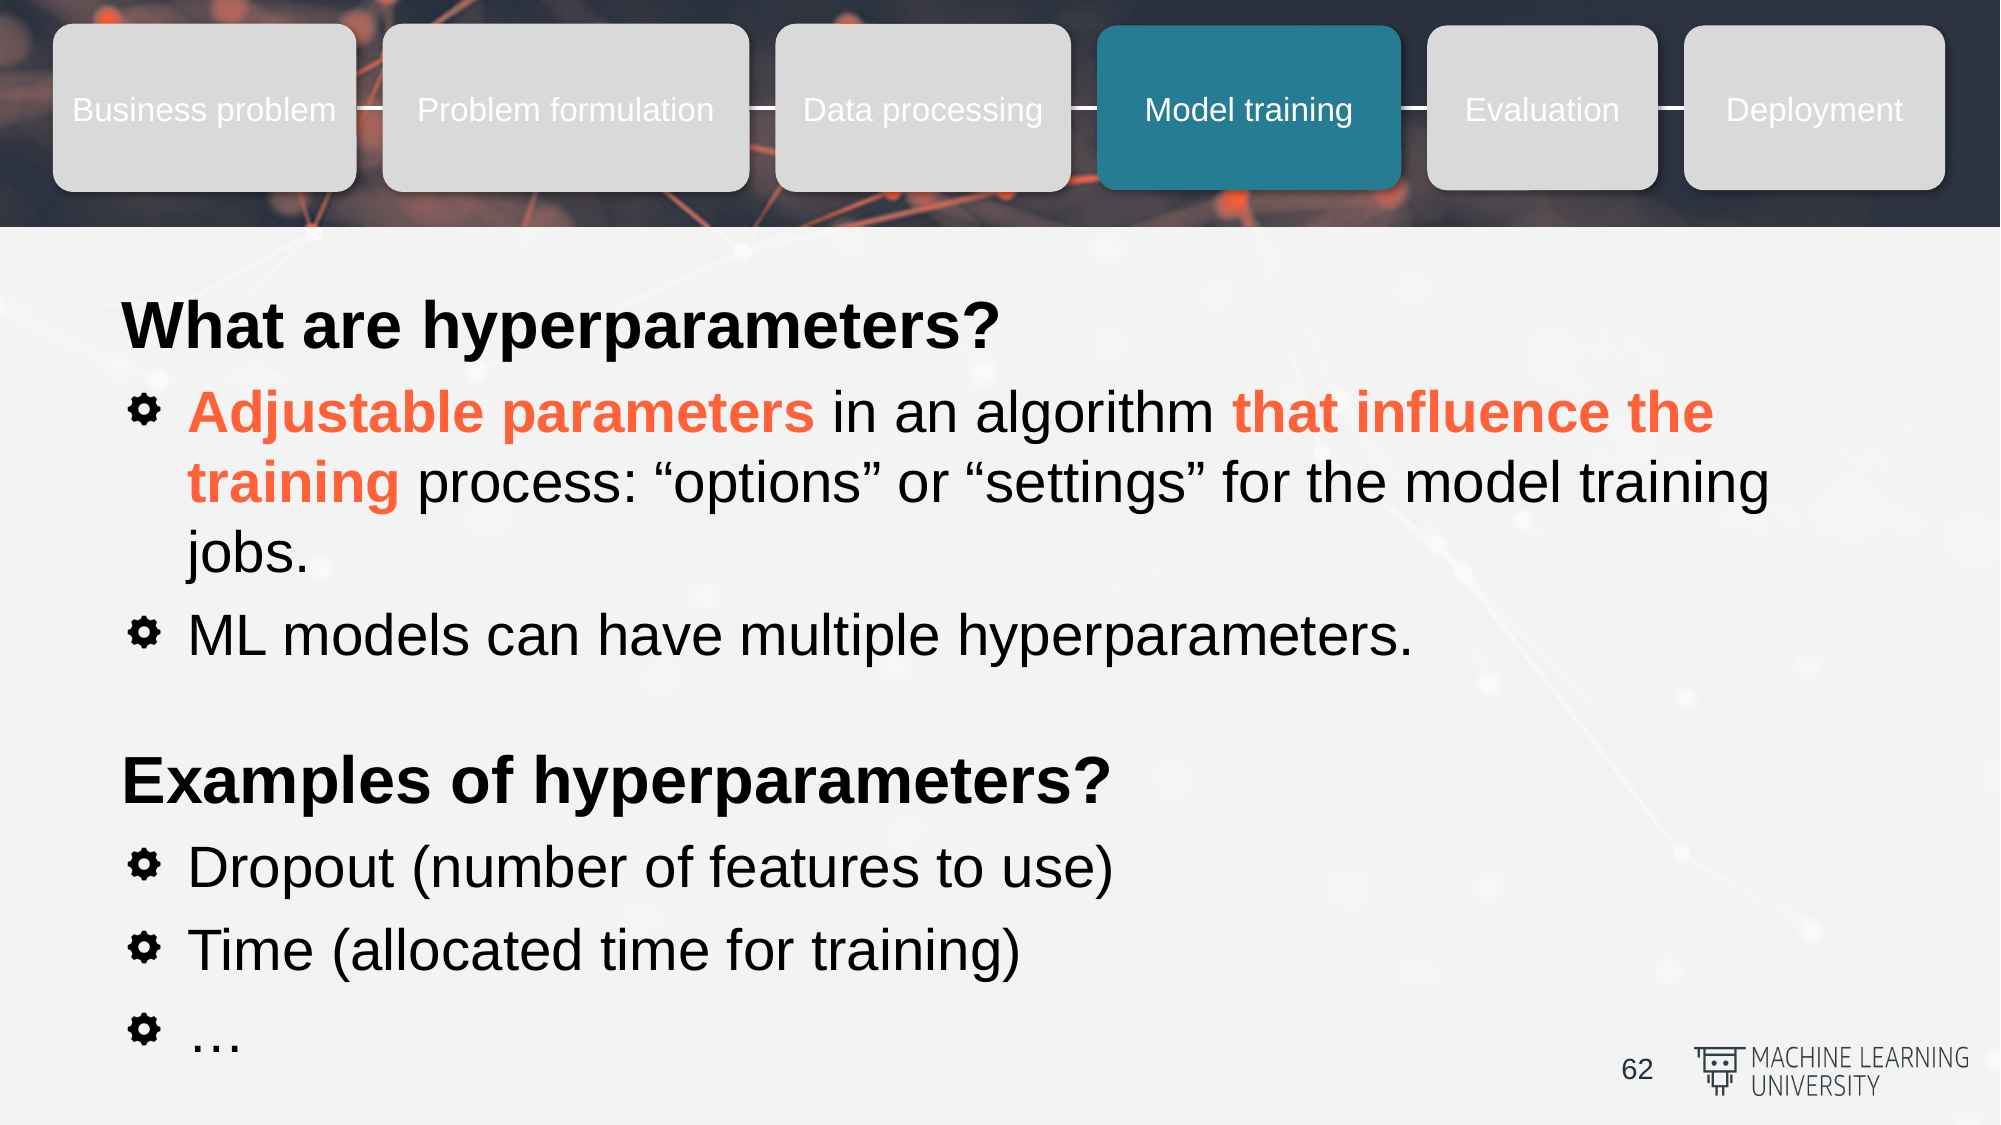

Business problem
Problem formulation
Data processing
Evaluation
Model training
Deployment
What are hyperparameters?
Adjustable parameters in an algorithm that influence the training process: “options” or “settings” for the model training jobs.
ML models can have multiple hyperparameters.

Examples of hyperparameters?
Dropout (number of features to use)
Time (allocated time for training)
…

62